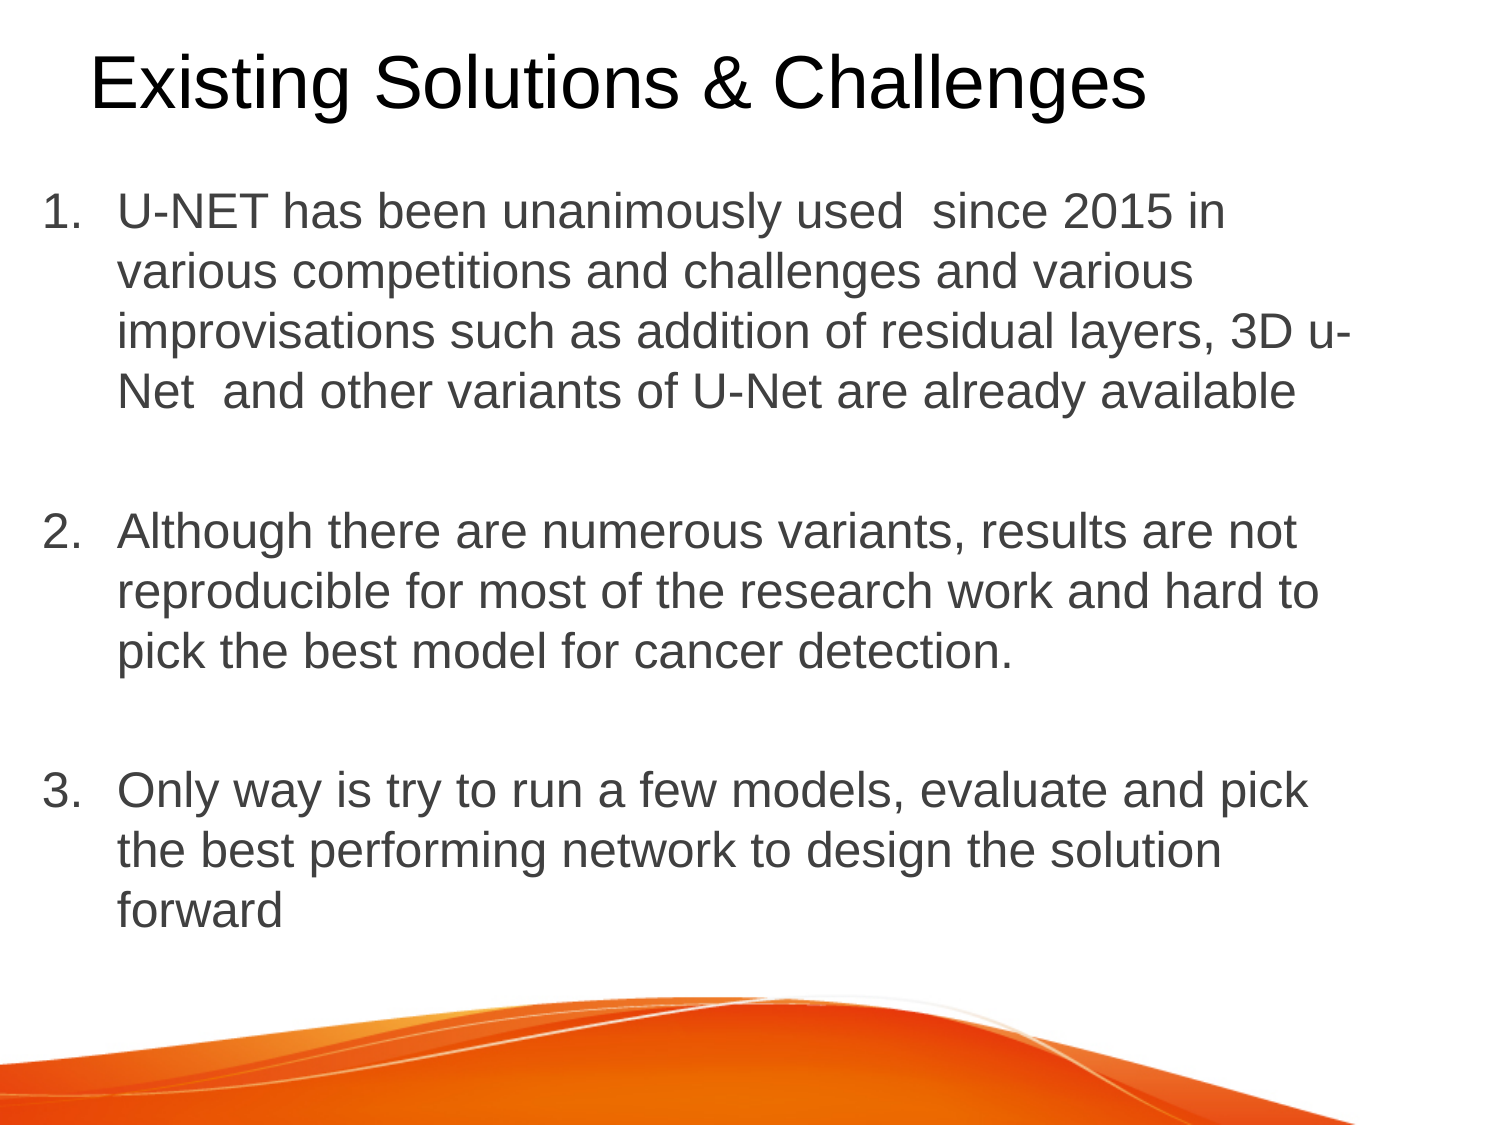

# Existing Solutions & Challenges
U-NET has been unanimously used  since 2015 in various competitions and challenges and various improvisations such as addition of residual layers, 3D u-Net  and other variants of U-Net are already available

Although there are numerous variants, results are not reproducible for most of the research work and hard to pick the best model for cancer detection.

Only way is try to run a few models, evaluate and pick the best performing network to design the solution forward